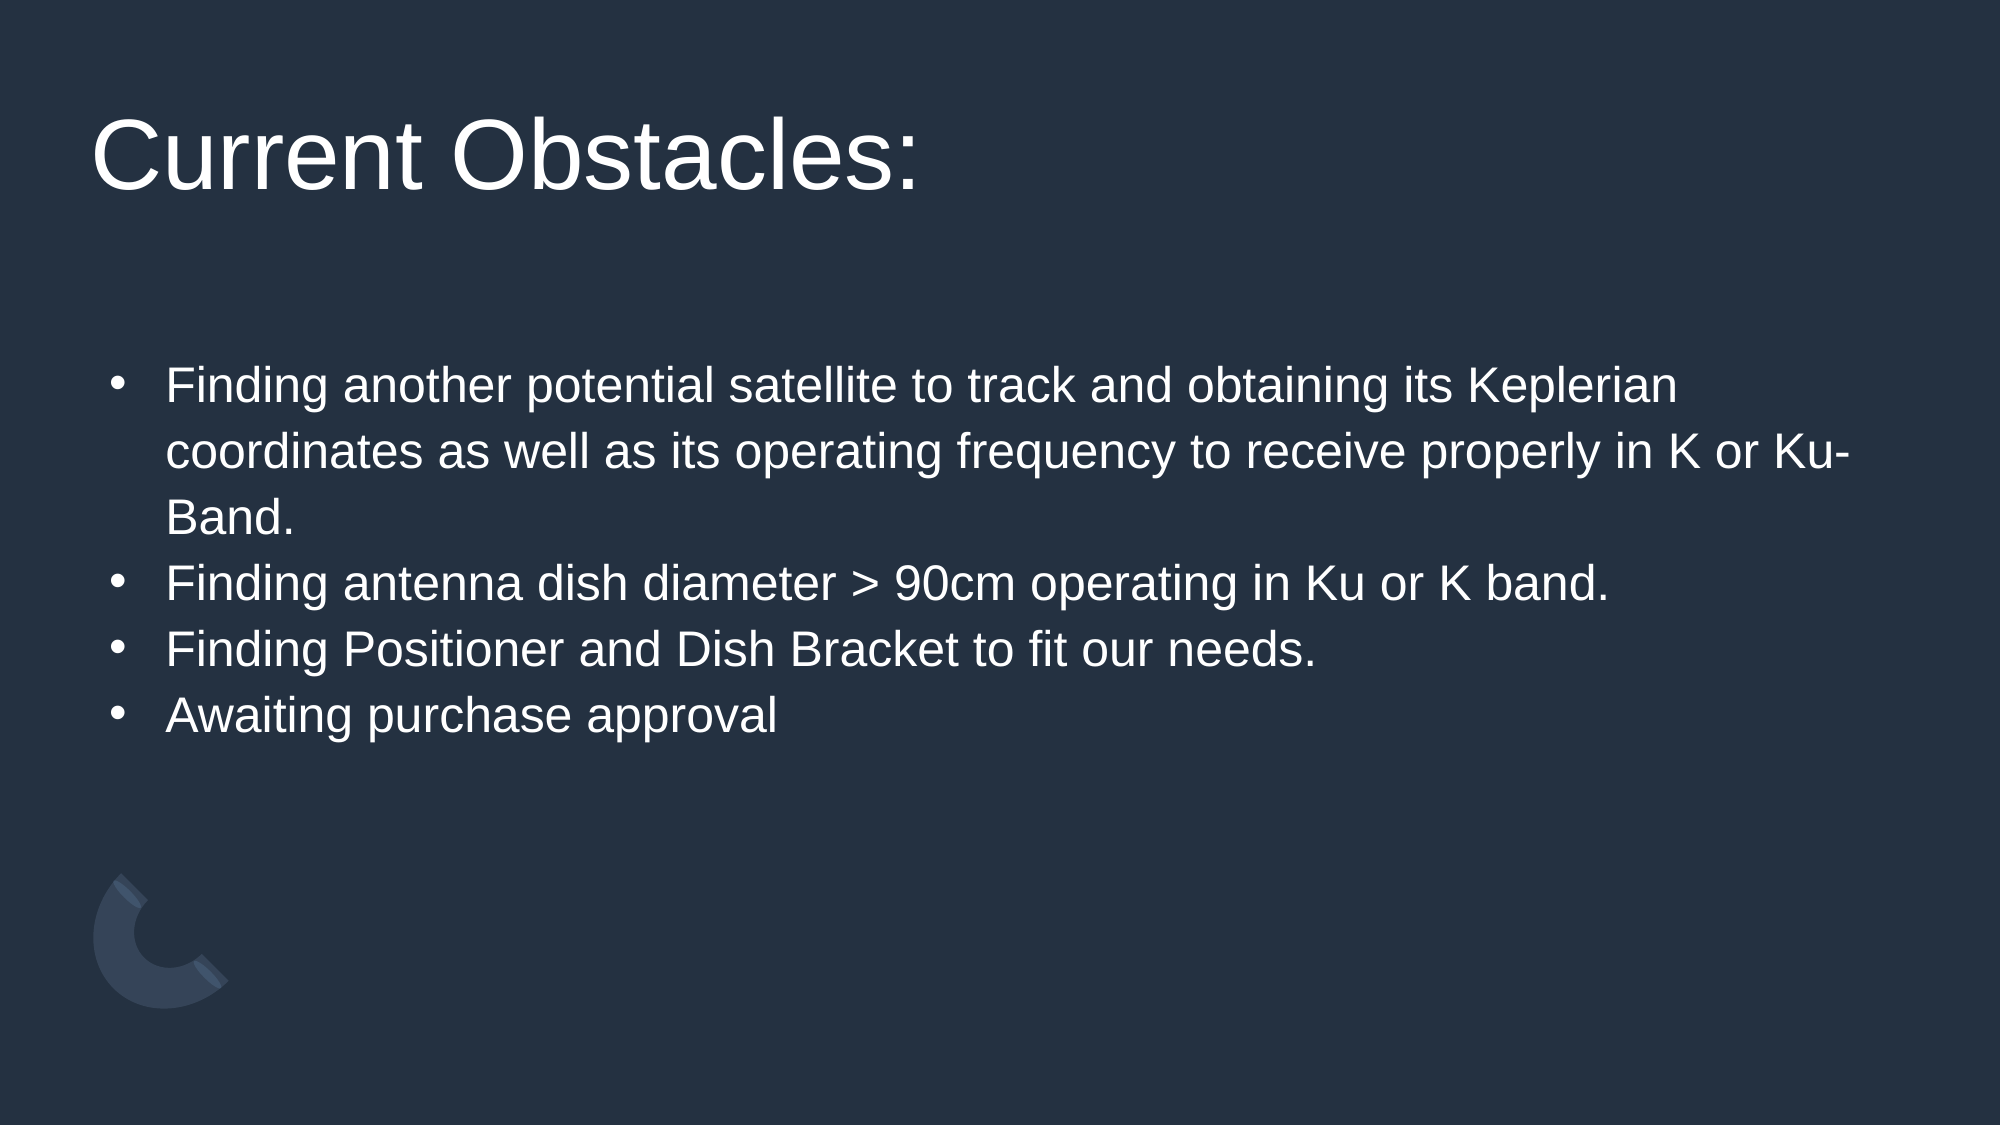

# Current Obstacles:
Finding another potential satellite to track and obtaining its Keplerian coordinates as well as its operating frequency to receive properly in K or Ku-Band.
Finding antenna dish diameter > 90cm operating in Ku or K band.
Finding Positioner and Dish Bracket to fit our needs.
Awaiting purchase approval